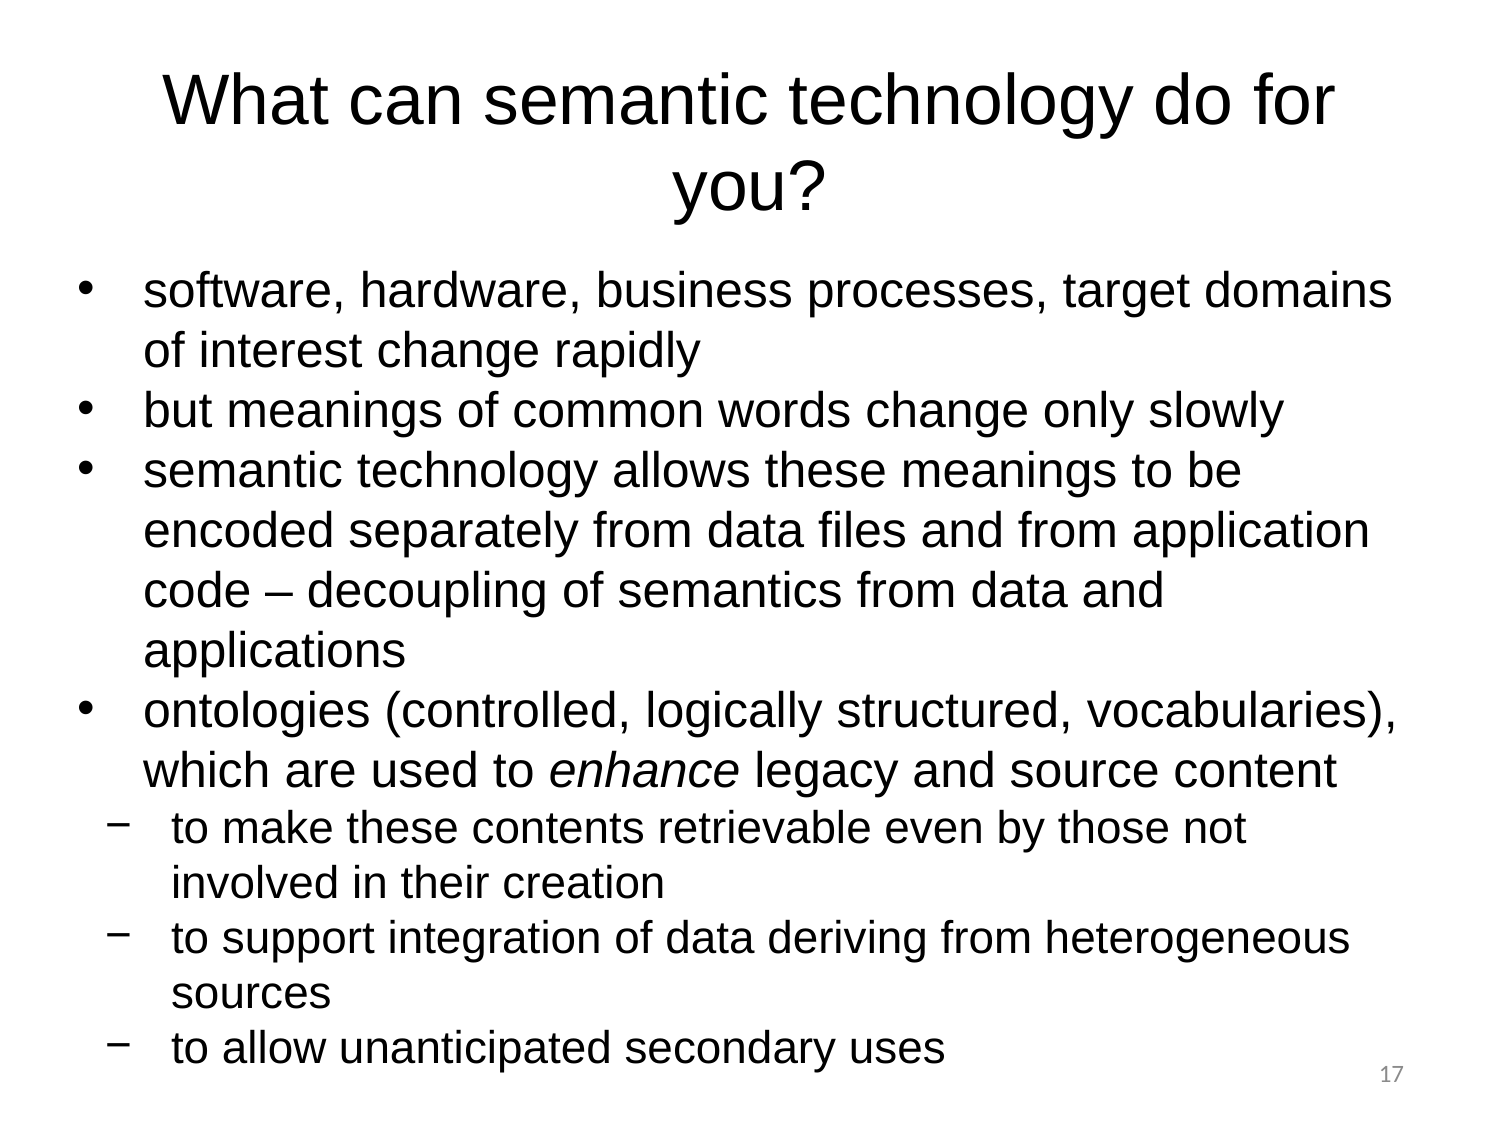

# What can semantic technology do for you?
software, hardware, business processes, target domains of interest change rapidly
but meanings of common words change only slowly
semantic technology allows these meanings to be encoded separately from data files and from application code – decoupling of semantics from data and applications
ontologies (controlled, logically structured, vocabularies), which are used to enhance legacy and source content
to make these contents retrievable even by those not involved in their creation
to support integration of data deriving from heterogeneous sources
to allow unanticipated secondary uses
17